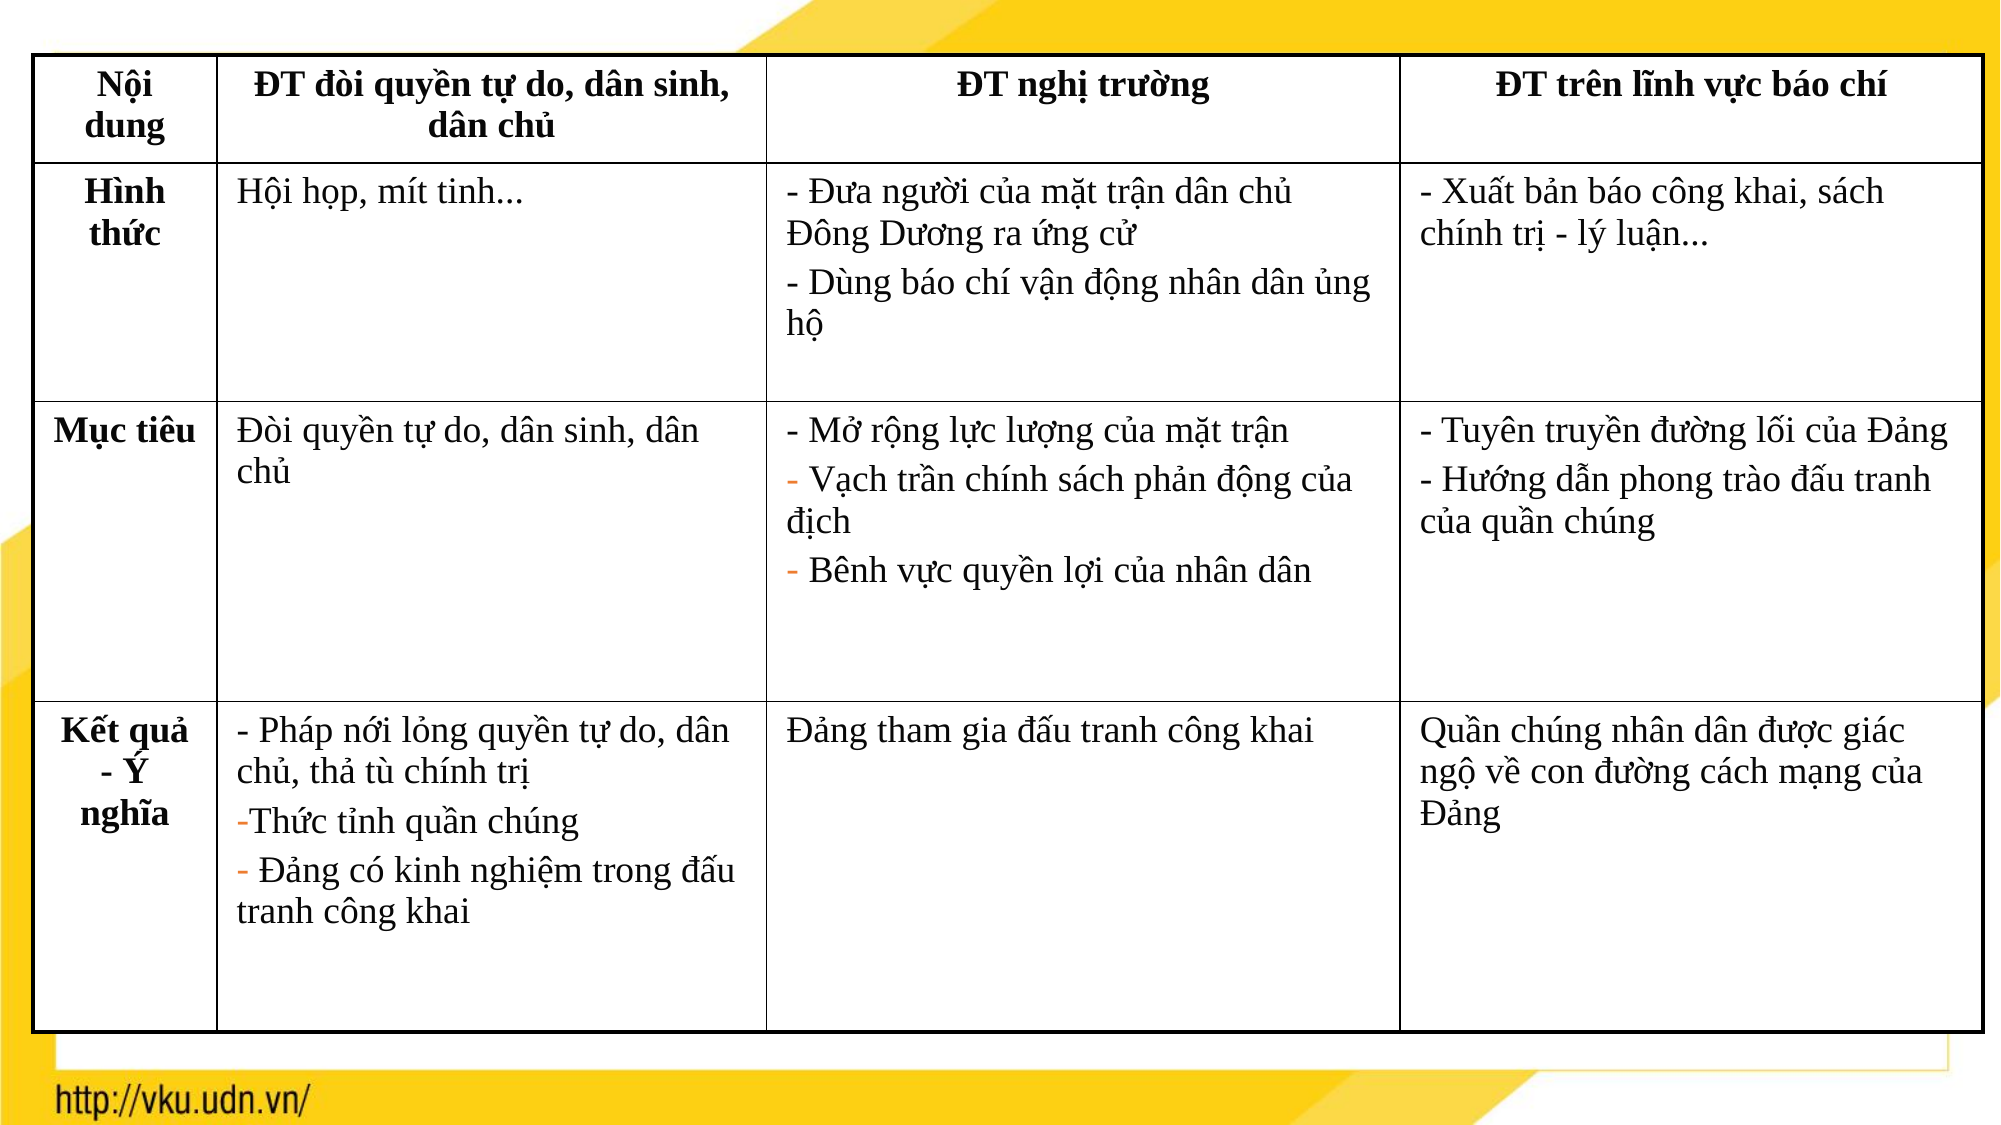

| Nội dung | ĐT đòi quyền tự do, dân sinh, dân chủ | ĐT nghị trường | ĐT trên lĩnh vực báo chí |
| --- | --- | --- | --- |
| Hình thức | Hội họp, mít tinh... | - Đưa người của mặt trận dân chủ Đông Dương ra ứng cử - Dùng báo chí vận động nhân dân ủng hộ | - Xuất bản báo công khai, sách chính trị - lý luận... |
| Mục tiêu | Đòi quyền tự do, dân sinh, dân chủ | - Mở rộng lực lượng của mặt trận Vạch trần chính sách phản động của địch Bênh vực quyền lợi của nhân dân | - Tuyên truyền đường lối của Đảng - Hướng dẫn phong trào đấu tranh của quần chúng |
| Kết quả - Ý nghĩa | - Pháp nới lỏng quyền tự do, dân chủ, thả tù chính trị Thức tỉnh quần chúng Đảng có kinh nghiệm trong đấu tranh công khai | Đảng tham gia đấu tranh công khai | Quần chúng nhân dân được giác ngộ về con đường cách mạng của Đảng |